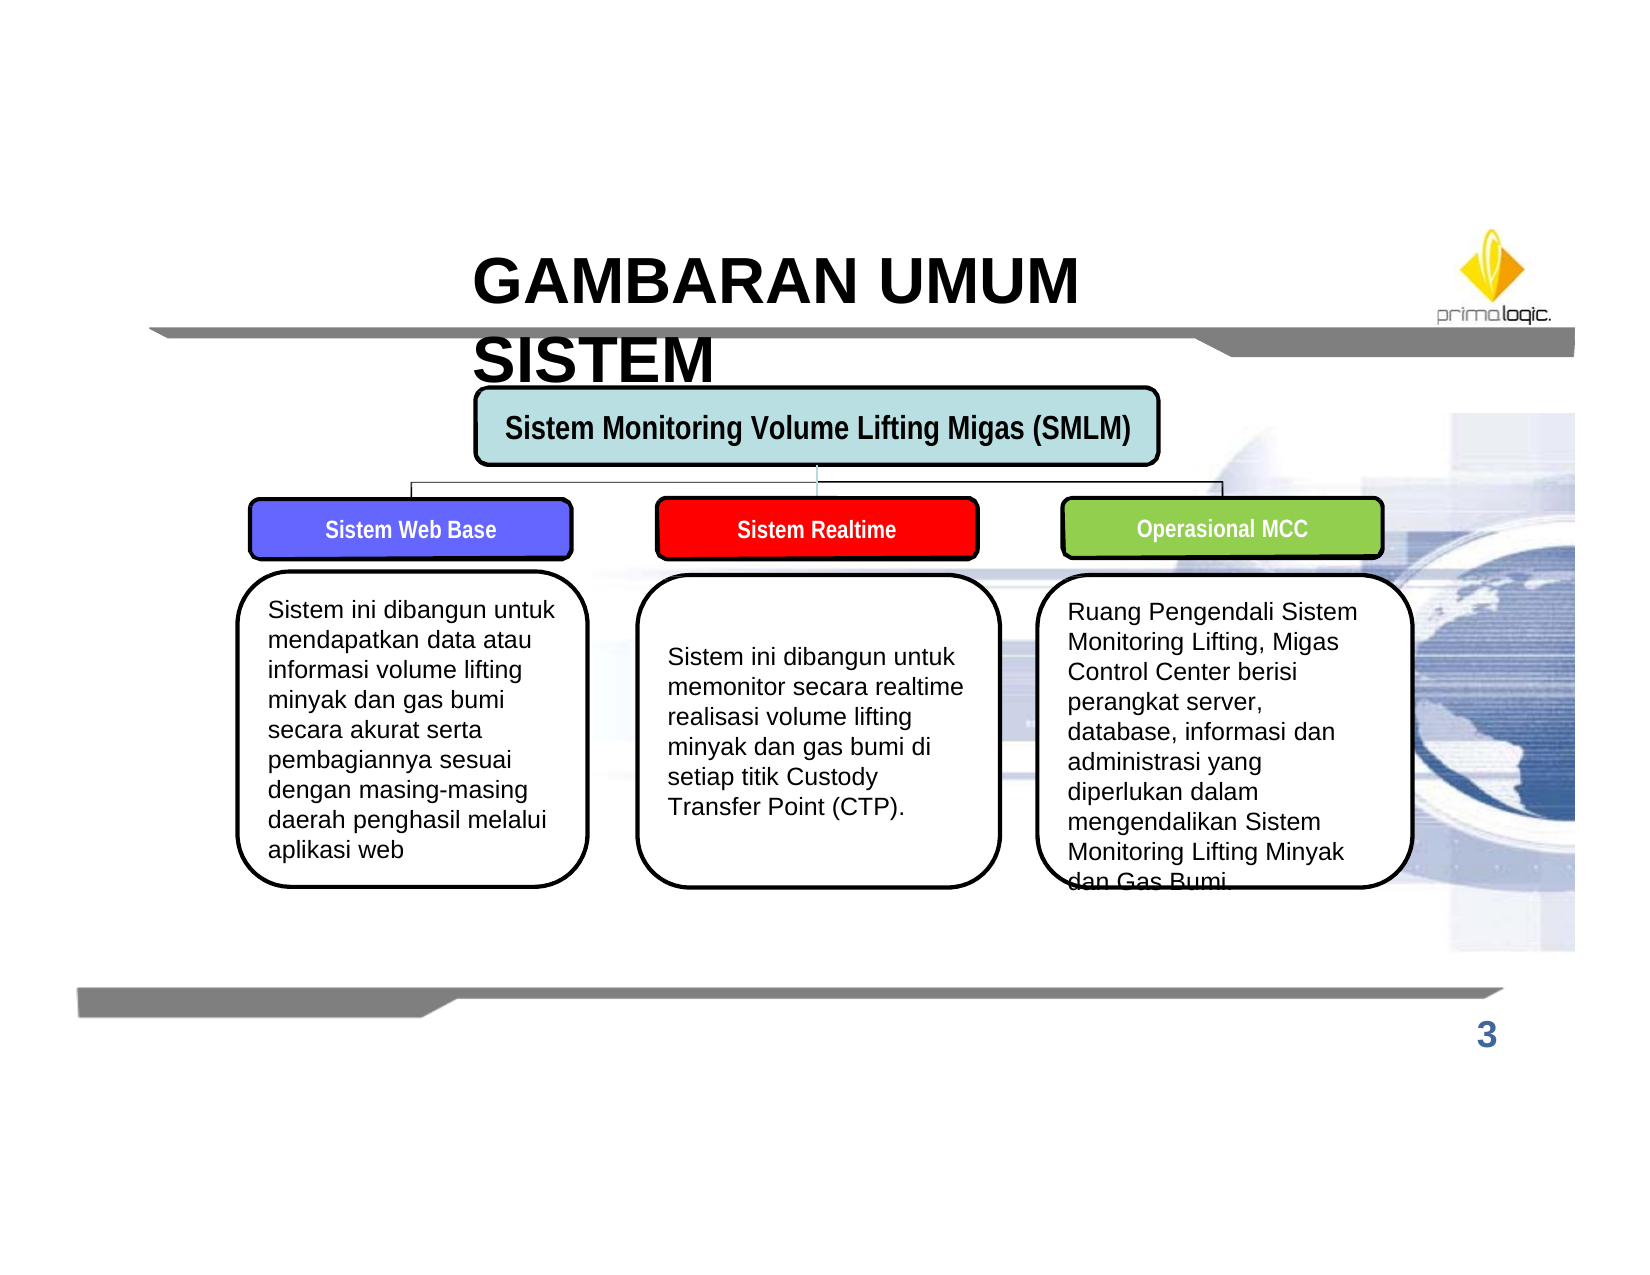

GAMBARAN UMUM SISTEM

Sistem Monitoring Volume Lifting Migas (SMLM)

Operasional MCC
Sistem Realtime
Sistem Web Base

Sistem ini dibangun untuk
mendapatkan data atau informasi volume lifting minyak dan gas bumi secara akurat serta pembagiannya sesuai dengan masing-masing daerah penghasil melalui aplikasi web
Ruang Pengendali Sistem
Monitoring Lifting, Migas Control Center berisi perangkat server, database, informasi dan administrasi yang diperlukan dalam mengendalikan Sistem Monitoring Lifting Minyak dan Gas Bumi.
Sistem ini dibangun untuk
memonitor secara realtime realisasi volume lifting minyak dan gas bumi di setiap titik Custody Transfer Point (CTP).

3